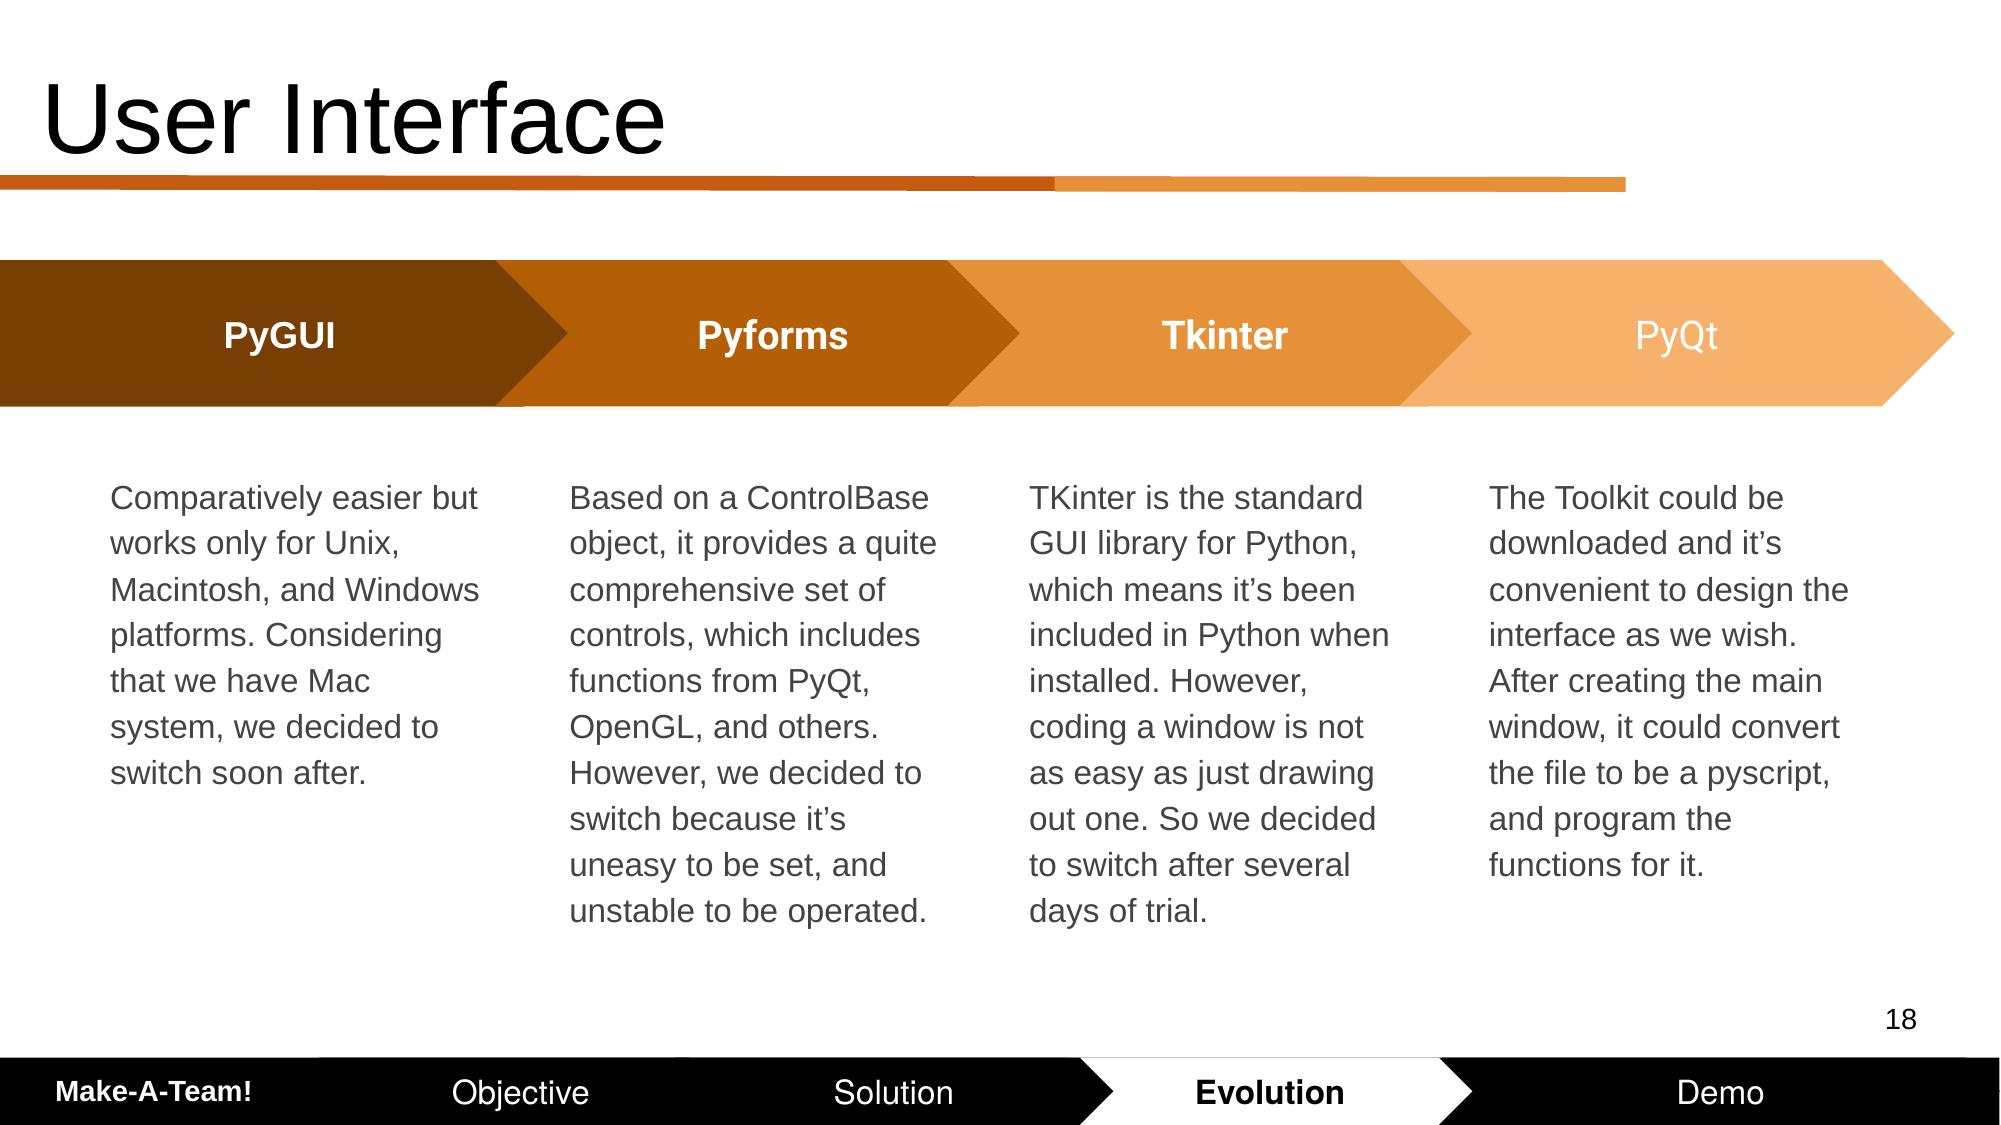

User Interface
Pyforms
Based on a ControlBase object, it provides a quite comprehensive set of controls, which includes functions from PyQt, OpenGL, and others. However, we decided to switch because it’s uneasy to be set, and unstable to be operated.
Tkinter
TKinter is the standard GUI library for Python, which means it’s been included in Python when installed. However, coding a window is not as easy as just drawing out one. So we decided to switch after several days of trial.
PyQt
The Toolkit could be downloaded and it’s convenient to design the interface as we wish. After creating the main window, it could convert the file to be a pyscript, and program the functions for it.
PyGUI
Comparatively easier but works only for Unix, Macintosh, and Windows platforms. Considering that we have Mac system, we decided to switch soon after.
18